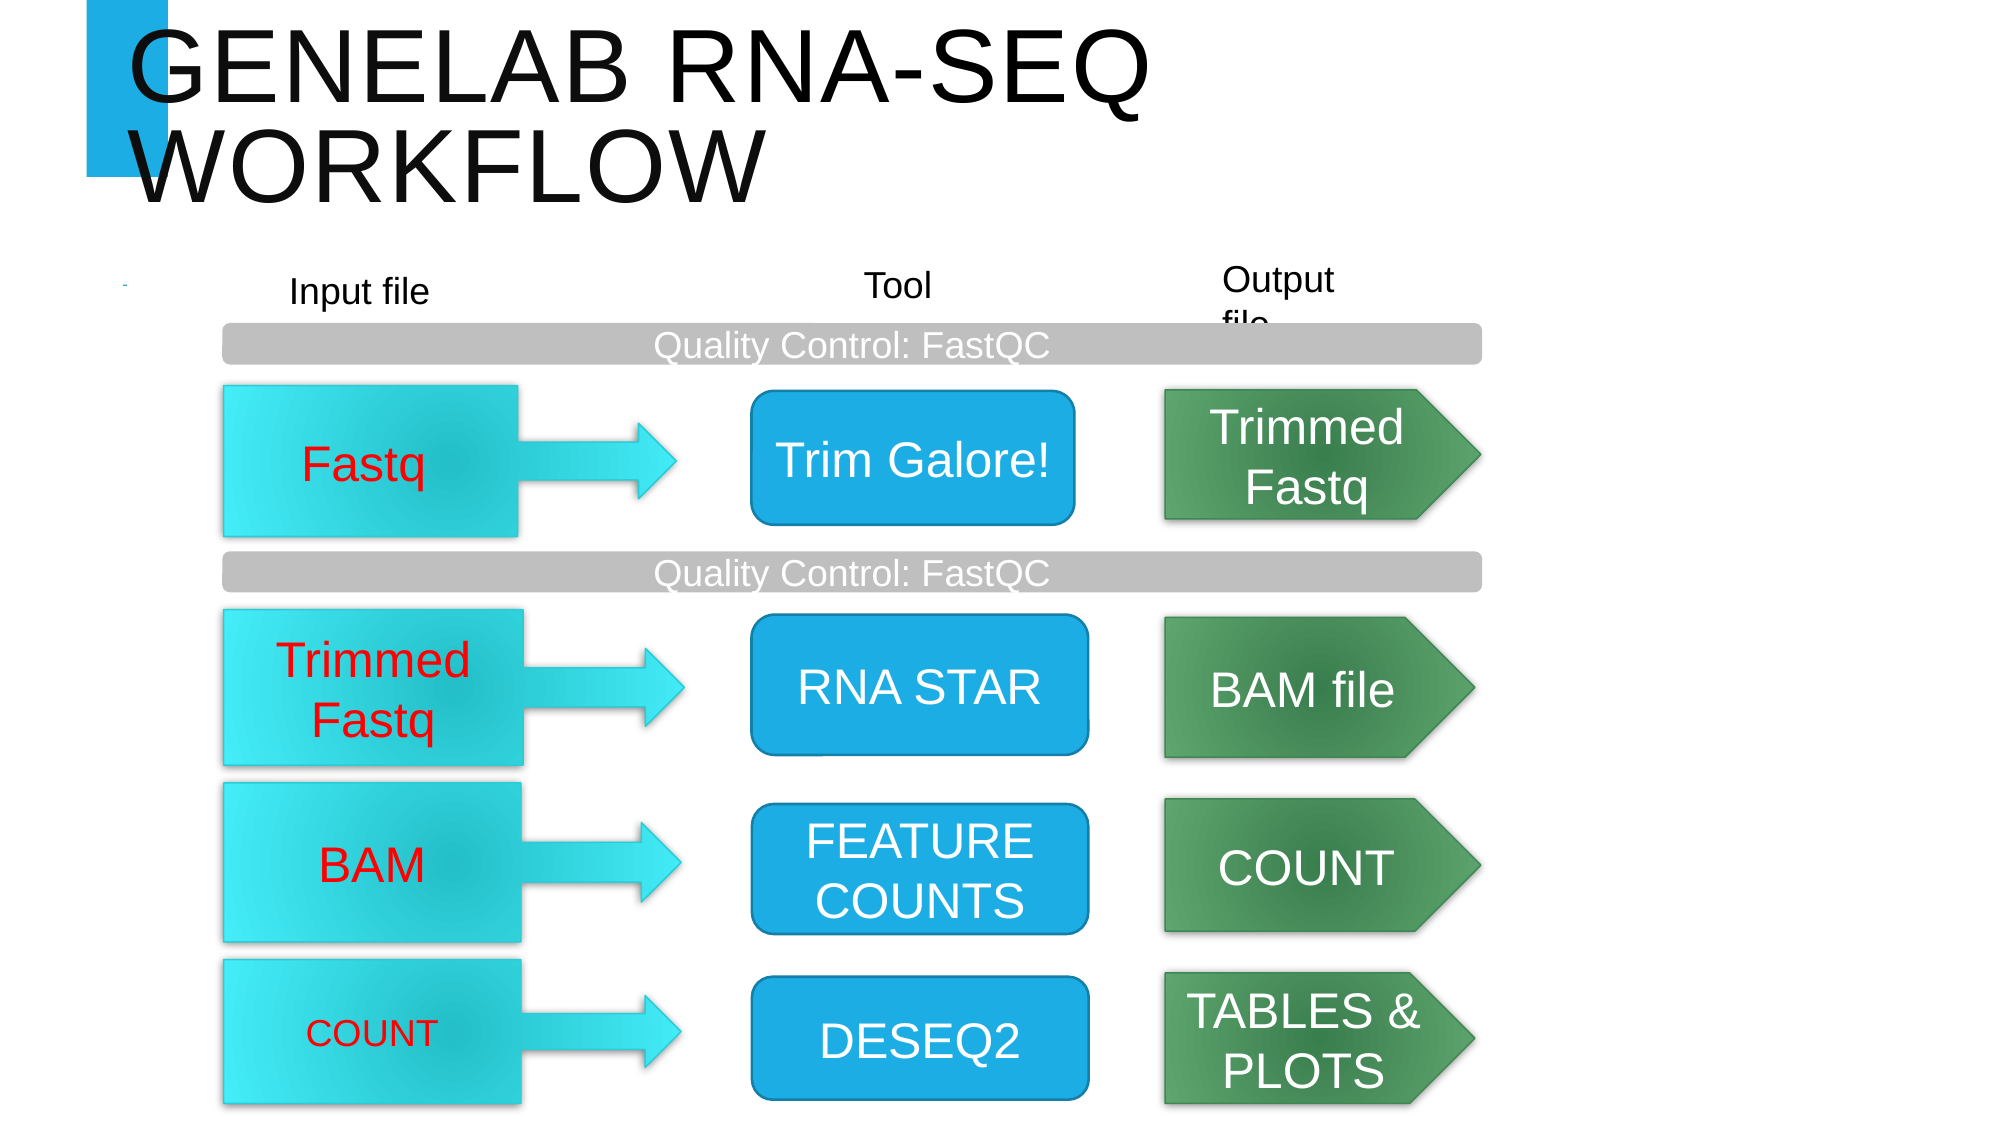

# GeneLAB RNA-SEQ Workflow
Output file
Tool
Input file
Quality Control: FastQC
Fastq
Trimmed Fastq
Trim Galore!
Quality Control: FastQC
Trimmed Fastq
RNA STAR
BAM file
BAM
COUNT
FEATURE COUNTS
COUNT
TABLES & PLOTS
DESEQ2